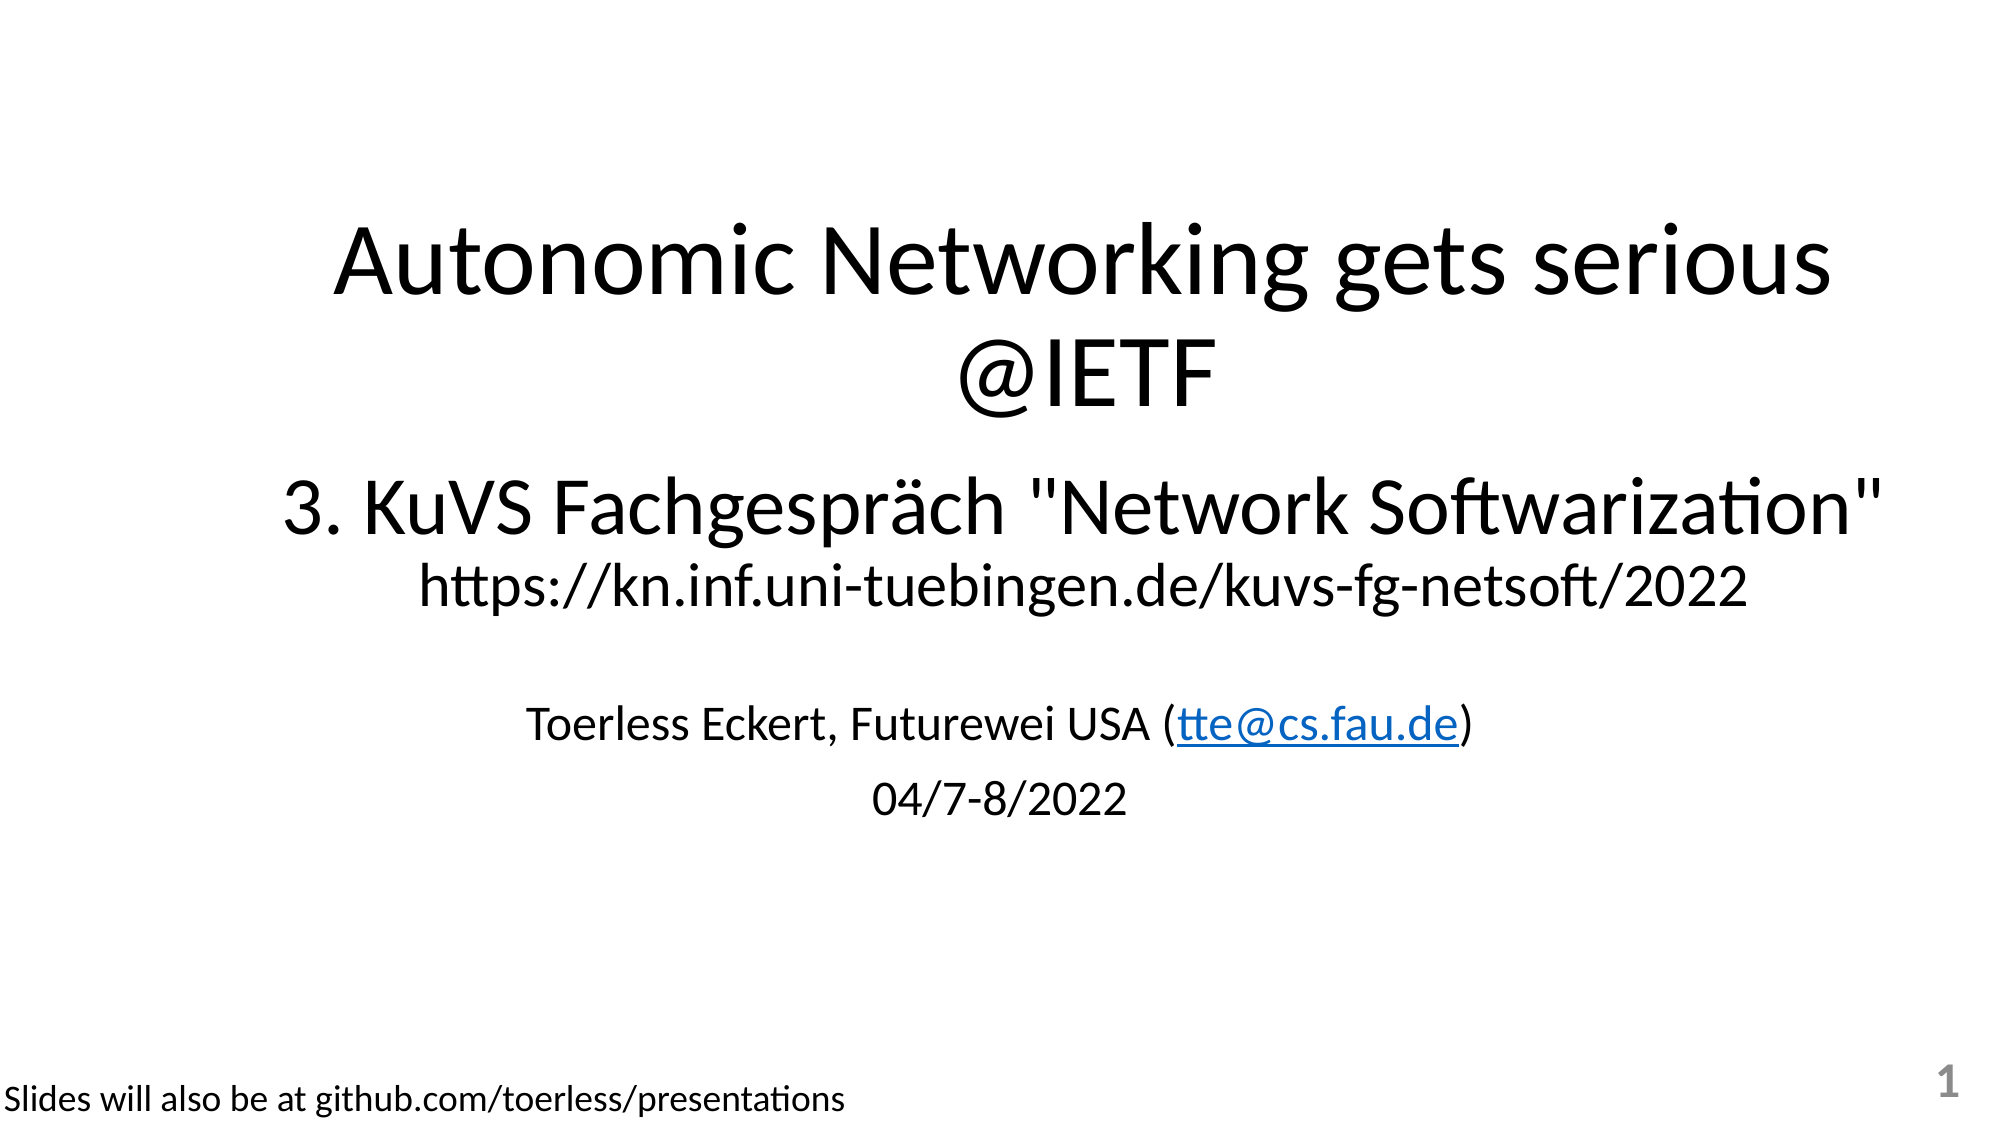

Autonomic Networking gets serious @IETF
3. KuVS Fachgespräch "Network Softwarization"
https://kn.inf.uni-tuebingen.de/kuvs-fg-netsoft/2022
Toerless Eckert, Futurewei USA (tte@cs.fau.de)
04/7-8/2022

1
Slides will also be at github.com/toerless/presentations